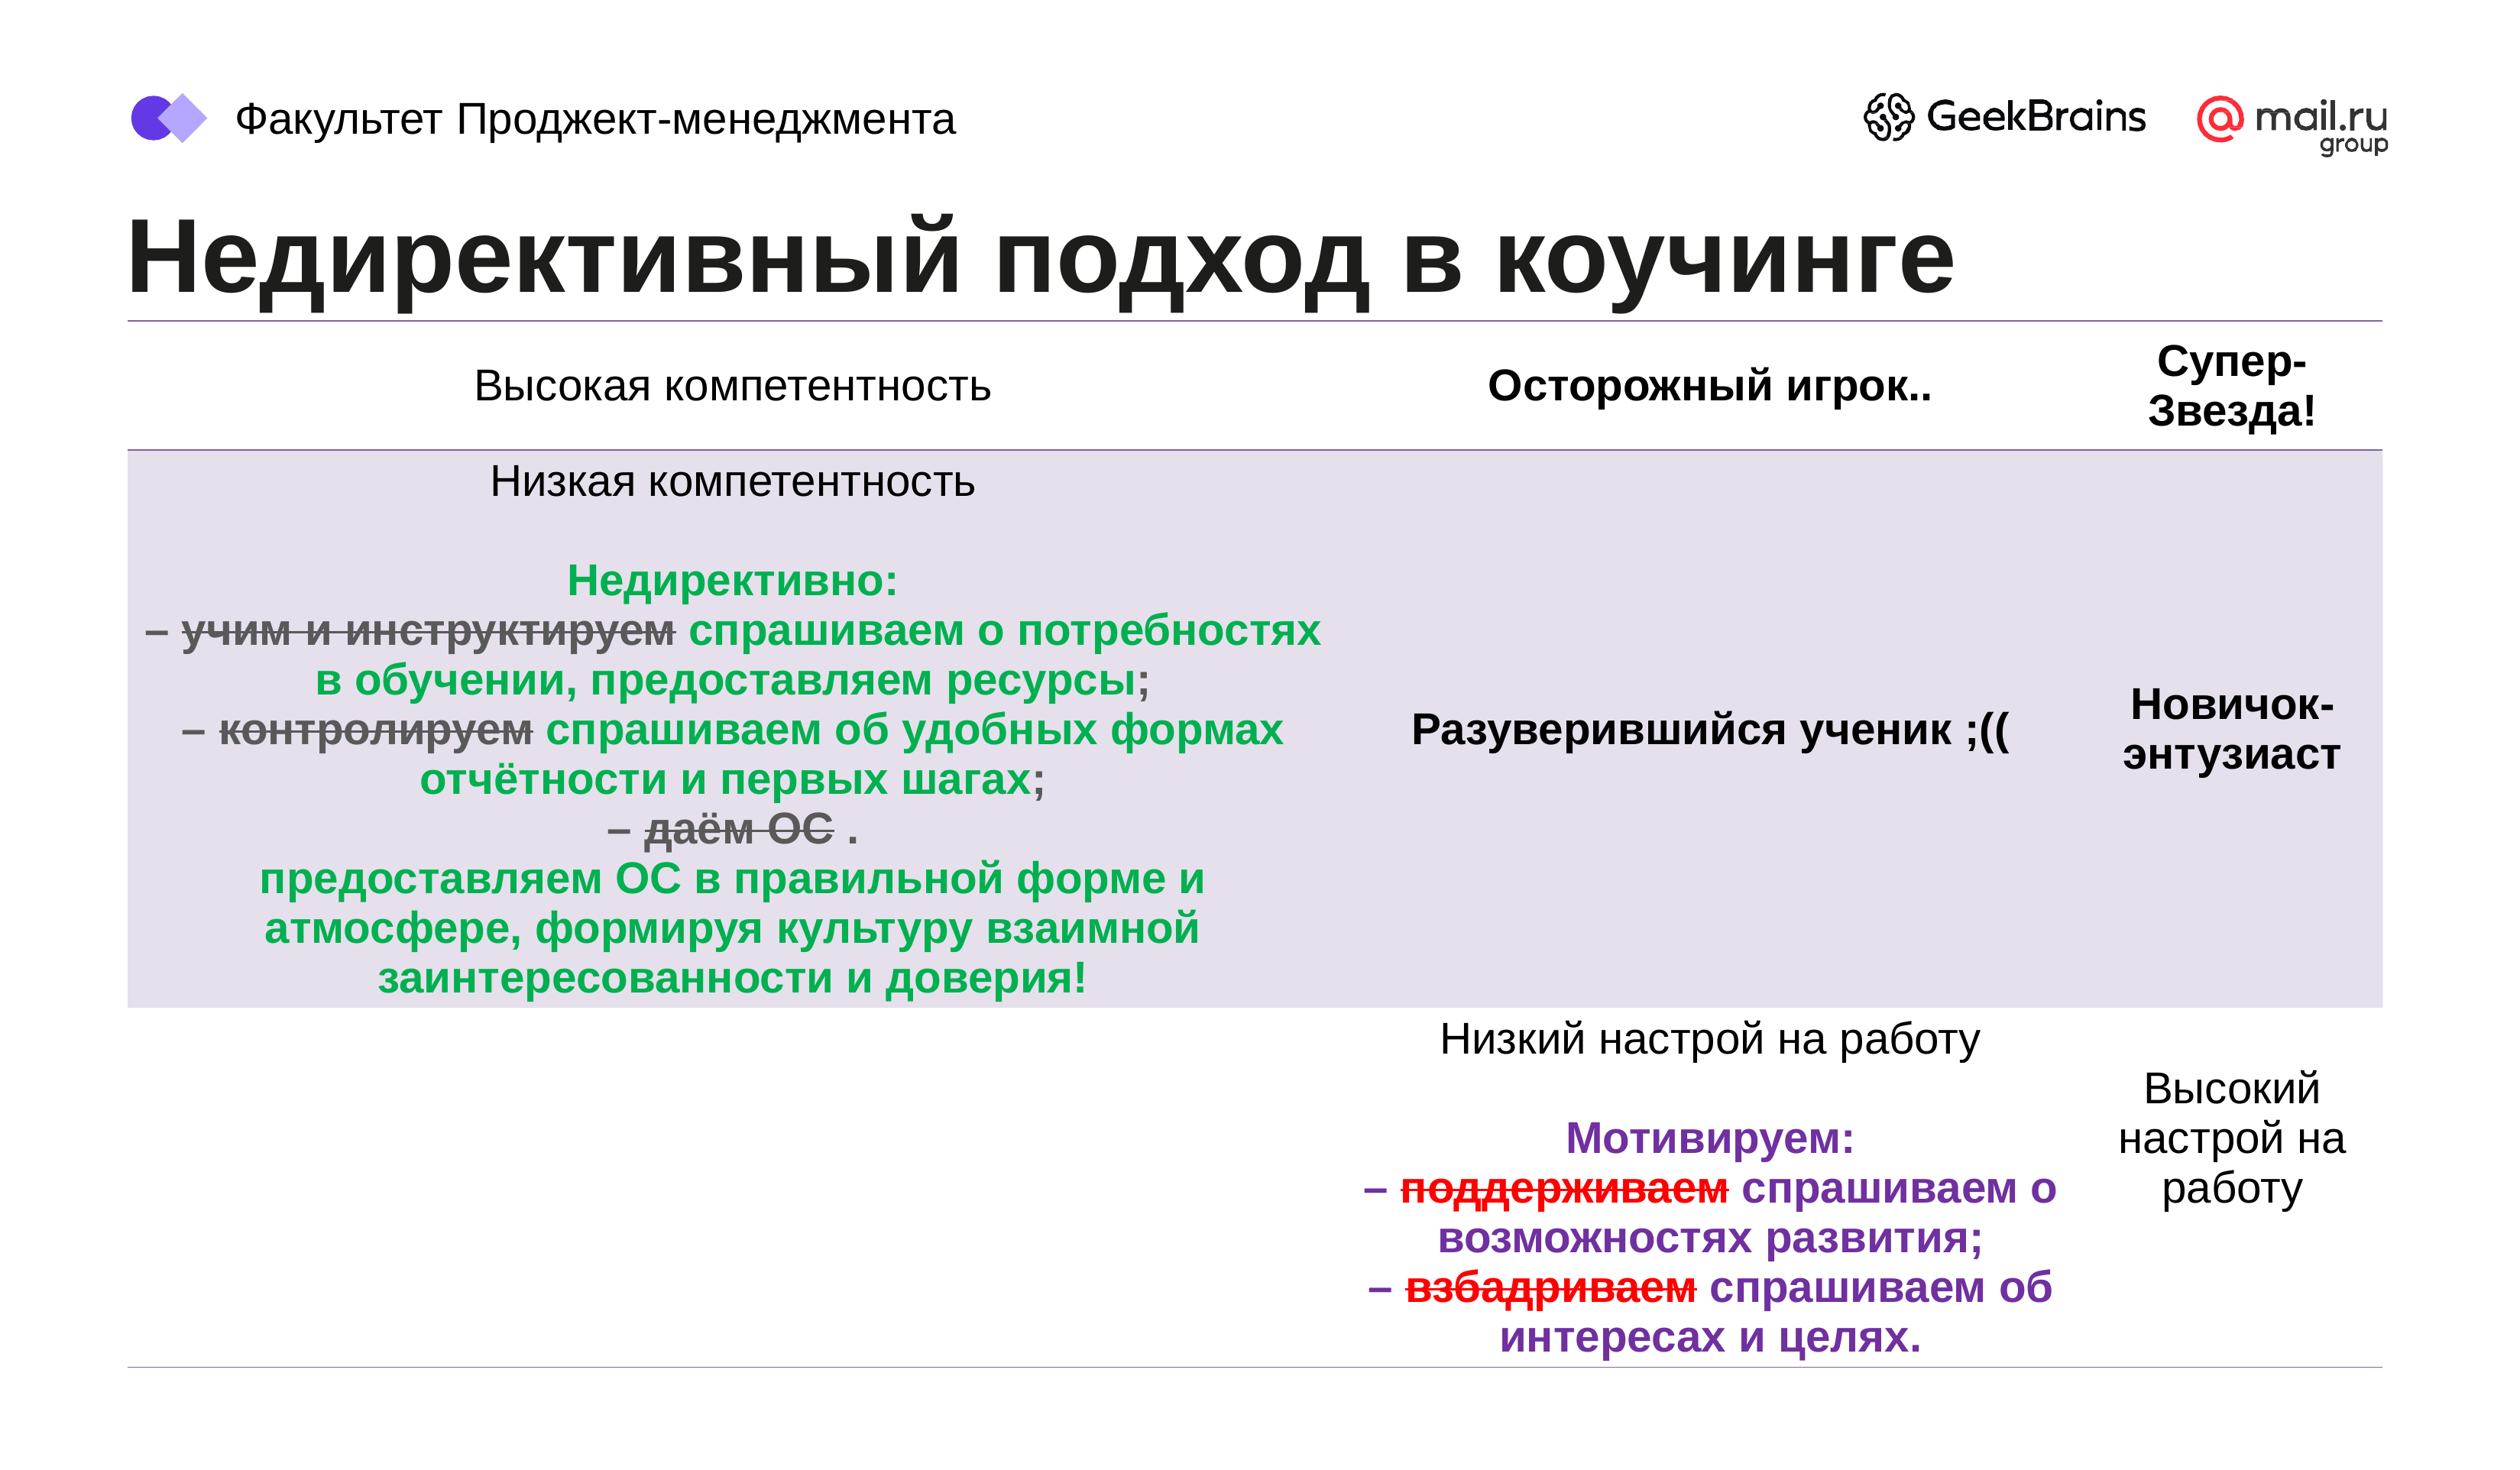

Факультет Проджект-менеджмента

# Недирективный подход в коучинге
| Высокая компетентность | Осторожный игрок.. | Супер-Звезда! |
| --- | --- | --- |
| Низкая компетентность Недирективно: – учим и инструктируем спрашиваем о потребностях в обучении, предоставляем ресурсы; – контролируем спрашиваем об удобных формах отчётности и первых шагах; – даём ОС . предоставляем ОС в правильной форме и атмосфере, формируя культуру взаимной заинтересованности и доверия! | Разуверившийся ученик ;(( | Новичок-энтузиаст |
|  | Низкий настрой на работу Мотивируем: – поддерживаем спрашиваем о возможностях развития; – взбадриваем спрашиваем об интересах и целях. | Высокий настрой на работу |